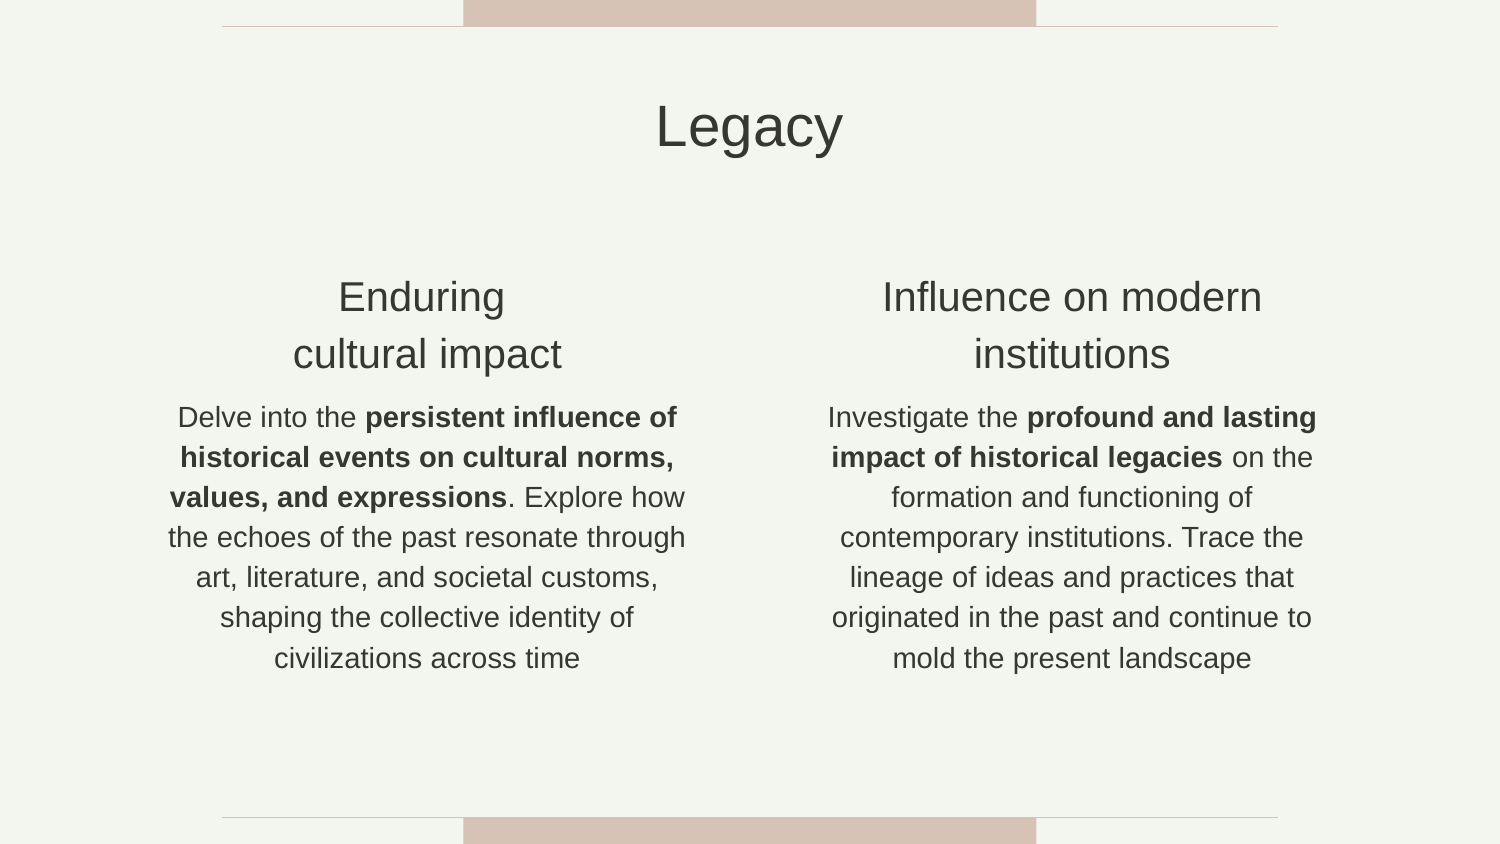

# Legacy
Enduring
cultural impact
Influence on modern institutions
Delve into the persistent influence of historical events on cultural norms, values, and expressions. Explore how the echoes of the past resonate through art, literature, and societal customs, shaping the collective identity of civilizations across time
Investigate the profound and lasting impact of historical legacies on the formation and functioning of contemporary institutions. Trace the lineage of ideas and practices that originated in the past and continue to mold the present landscape